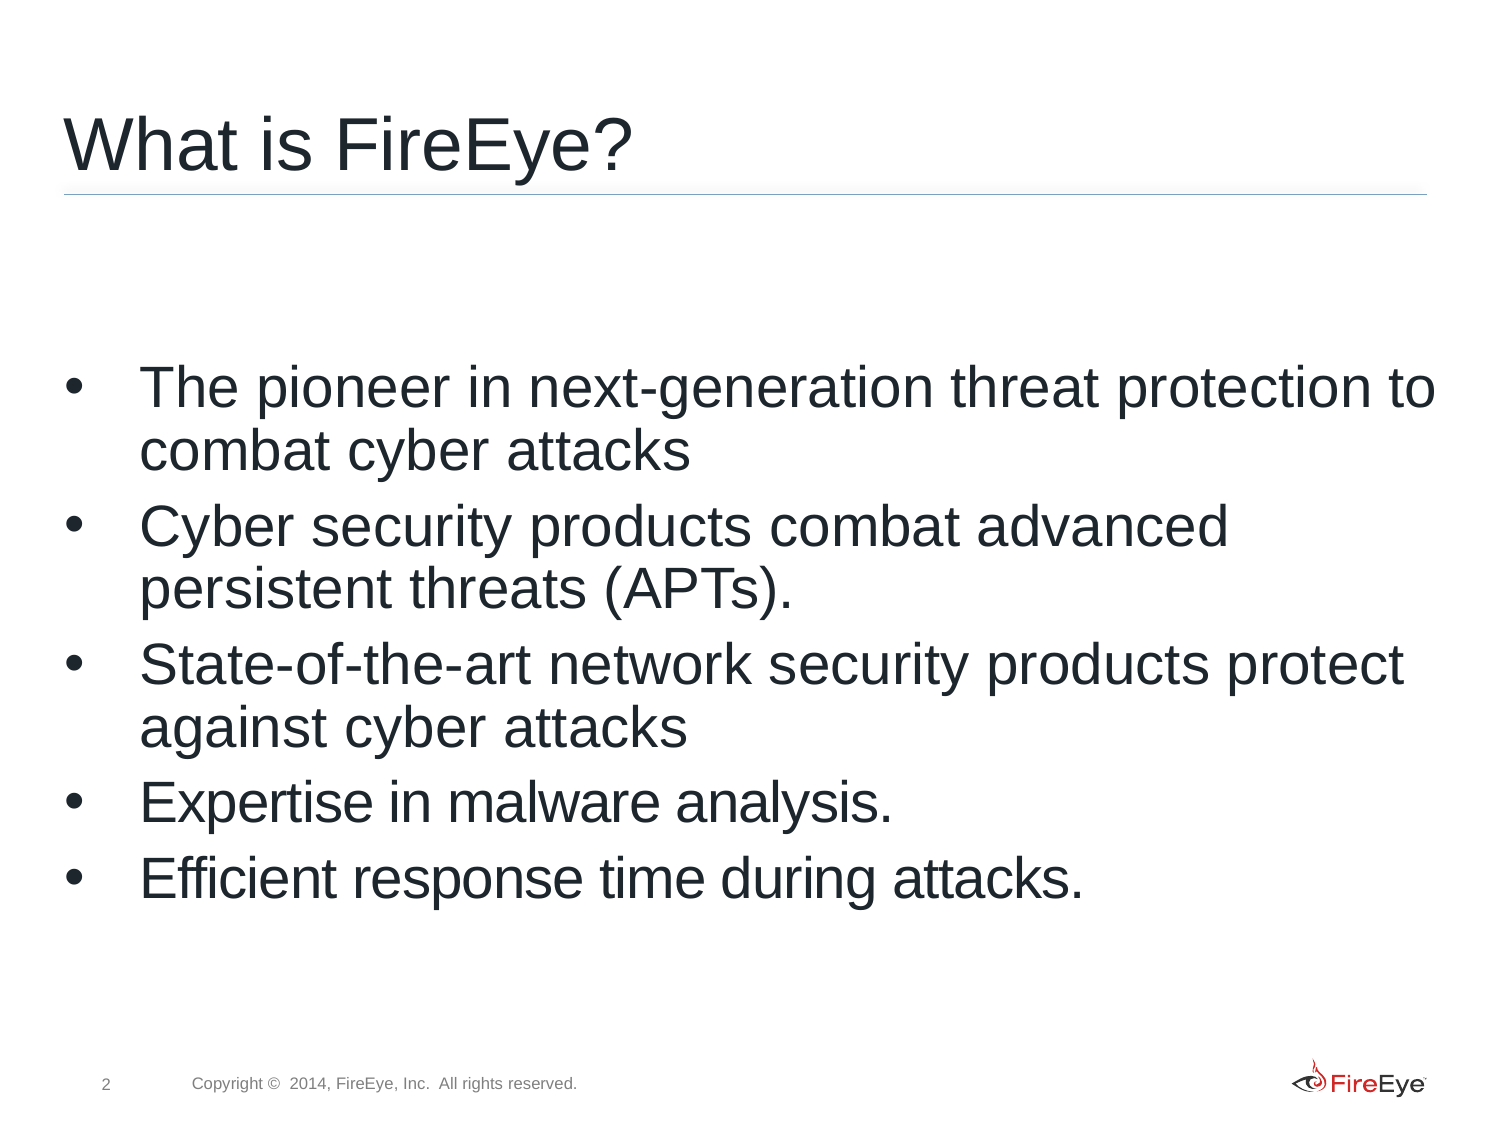

What is FireEye?
The pioneer in next-generation threat protection to combat cyber attacks
Cyber security products combat advanced persistent threats (APTs).
State-of-the-art network security products protect against cyber attacks
Expertise in malware analysis.
Efficient response time during attacks.